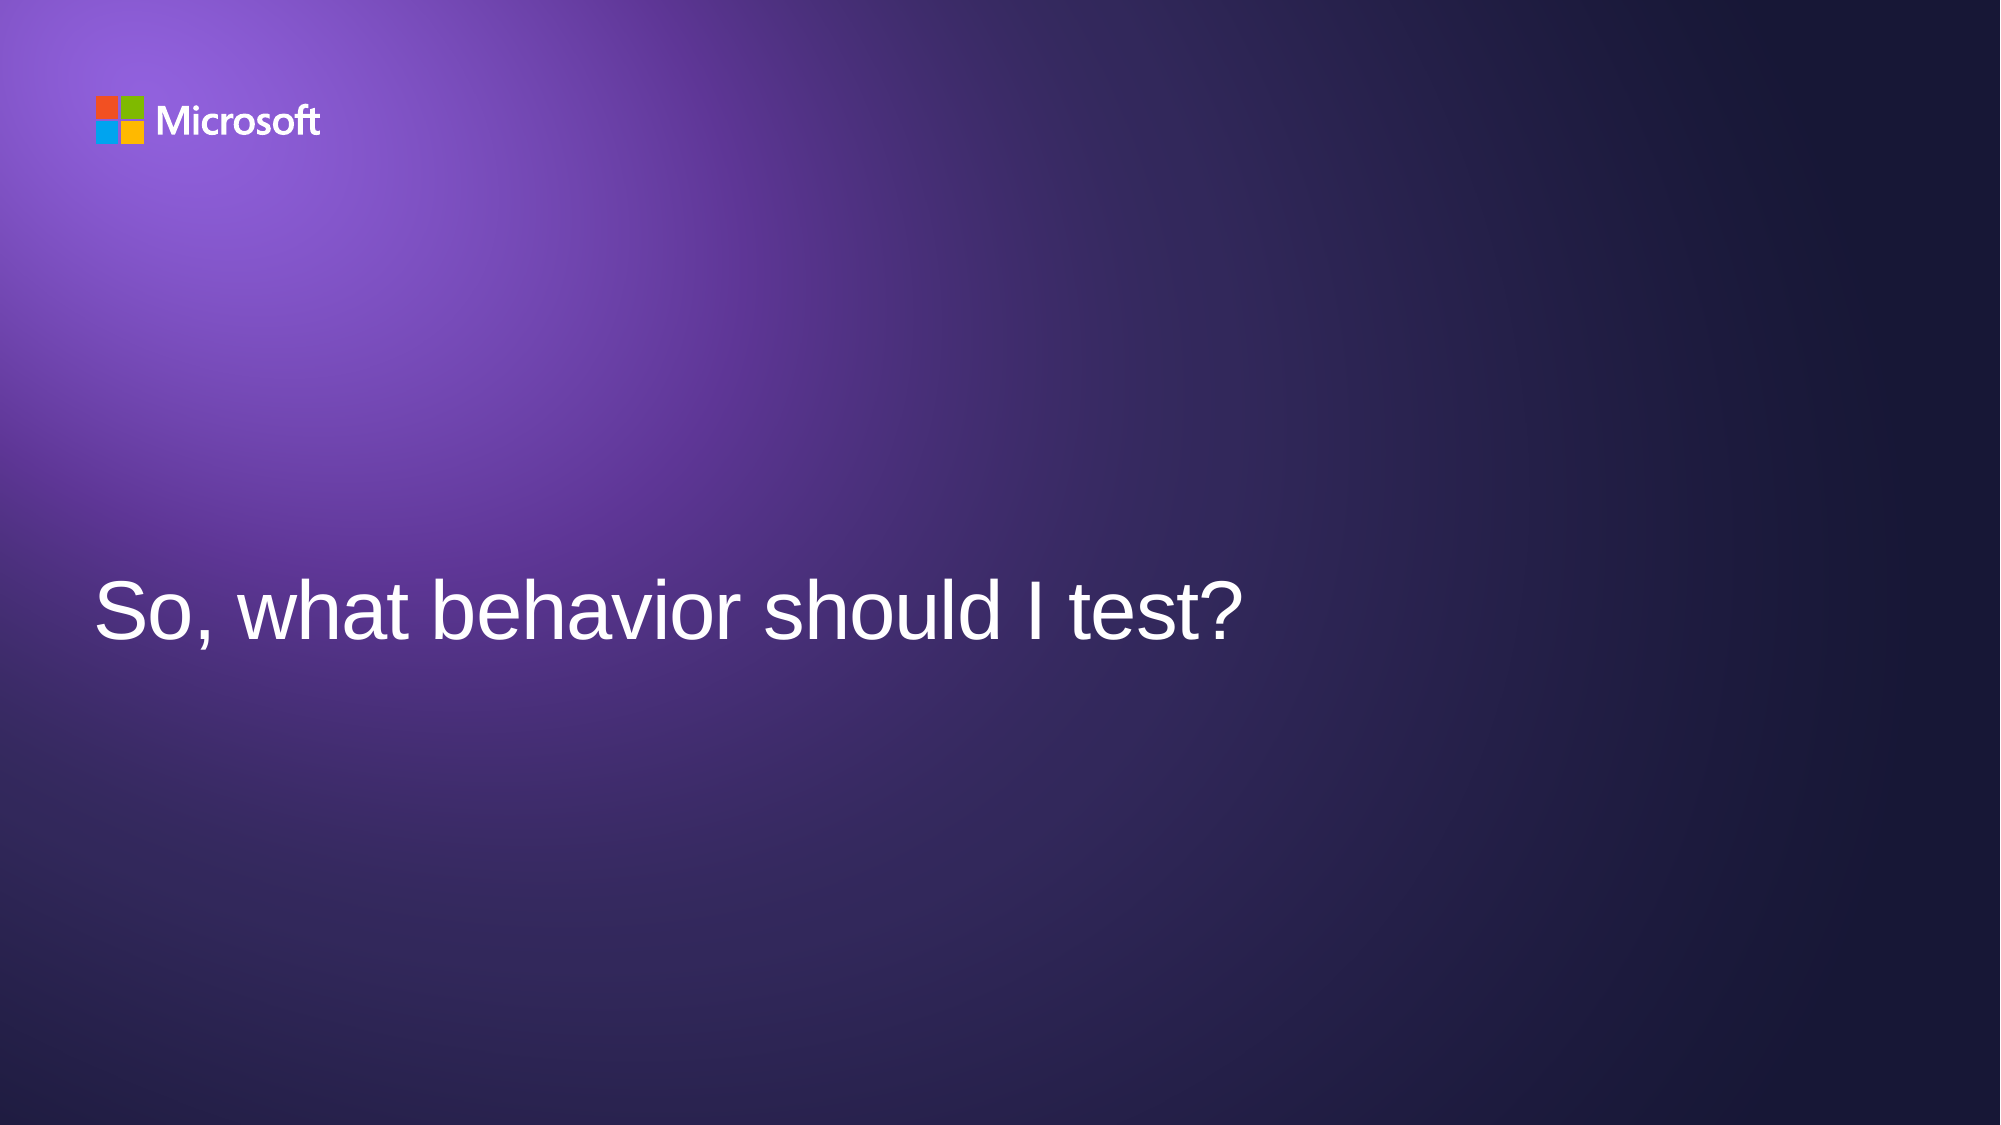

# So, what behavior should I test?